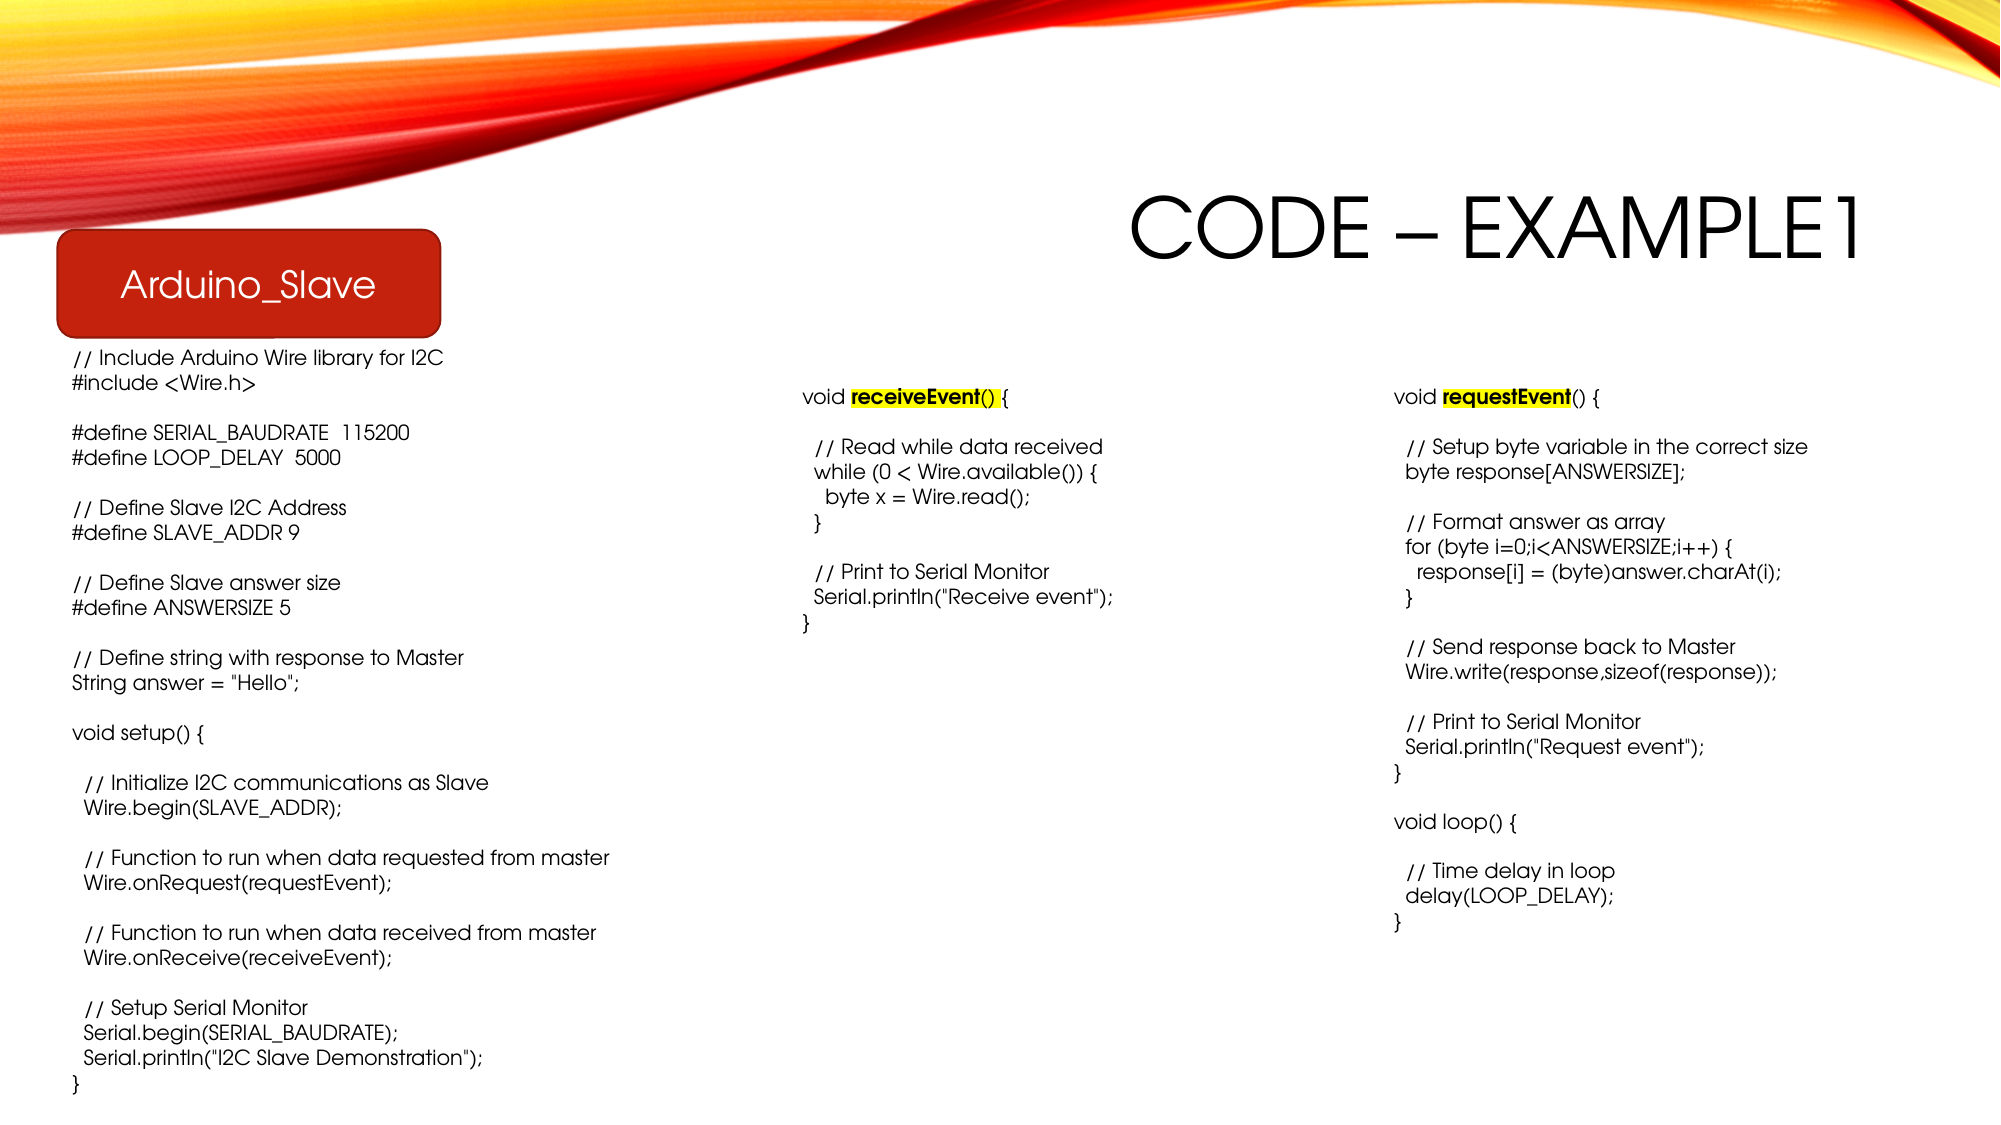

# Code – Example1
Arduino_Slave
// Include Arduino Wire library for I2C
#include <Wire.h>

#define SERIAL_BAUDRATE  115200
#define LOOP_DELAY  5000

// Define Slave I2C Address
#define SLAVE_ADDR 9

// Define Slave answer size
#define ANSWERSIZE 5

// Define string with response to Master
String answer = "Hello";

void setup() {

  // Initialize I2C communications as Slave
  Wire.begin(SLAVE_ADDR);

  // Function to run when data requested from master
  Wire.onRequest(requestEvent);

  // Function to run when data received from master
  Wire.onReceive(receiveEvent);

  // Setup Serial Monitor
  Serial.begin(SERIAL_BAUDRATE);
  Serial.println("I2C Slave Demonstration");
}

void receiveEvent() {

  // Read while data received
  while (0 < Wire.available()) {
    byte x = Wire.read();
  }

  // Print to Serial Monitor
  Serial.println("Receive event");
}
void requestEvent() {

  // Setup byte variable in the correct size
  byte response[ANSWERSIZE];

  // Format answer as array
  for (byte i=0;i<ANSWERSIZE;i++) {
    response[i] = (byte)answer.charAt(i);
  }

  // Send response back to Master
  Wire.write(response,sizeof(response));

  // Print to Serial Monitor
  Serial.println("Request event");
}

void loop() {

  // Time delay in loop
  delay(LOOP_DELAY);
}